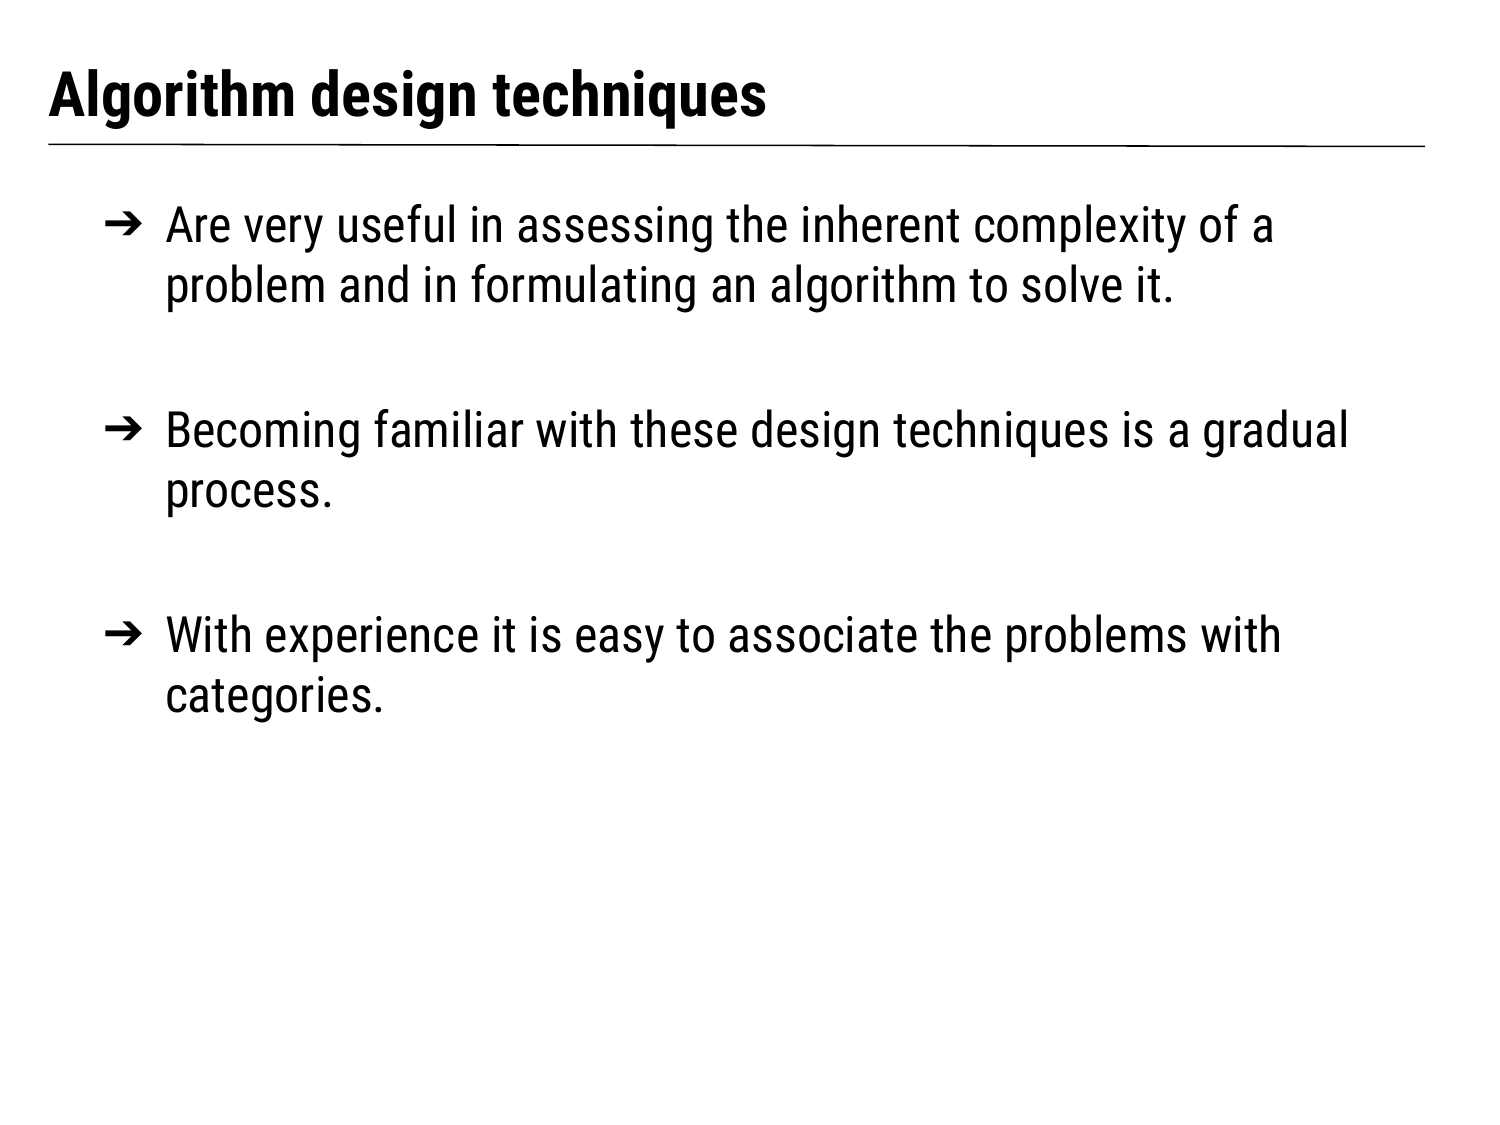

# Algorithm design techniques
Are very useful in assessing the inherent complexity of a problem and in formulating an algorithm to solve it.

Becoming familiar with these design techniques is a gradual process.

With experience it is easy to associate the problems with categories.